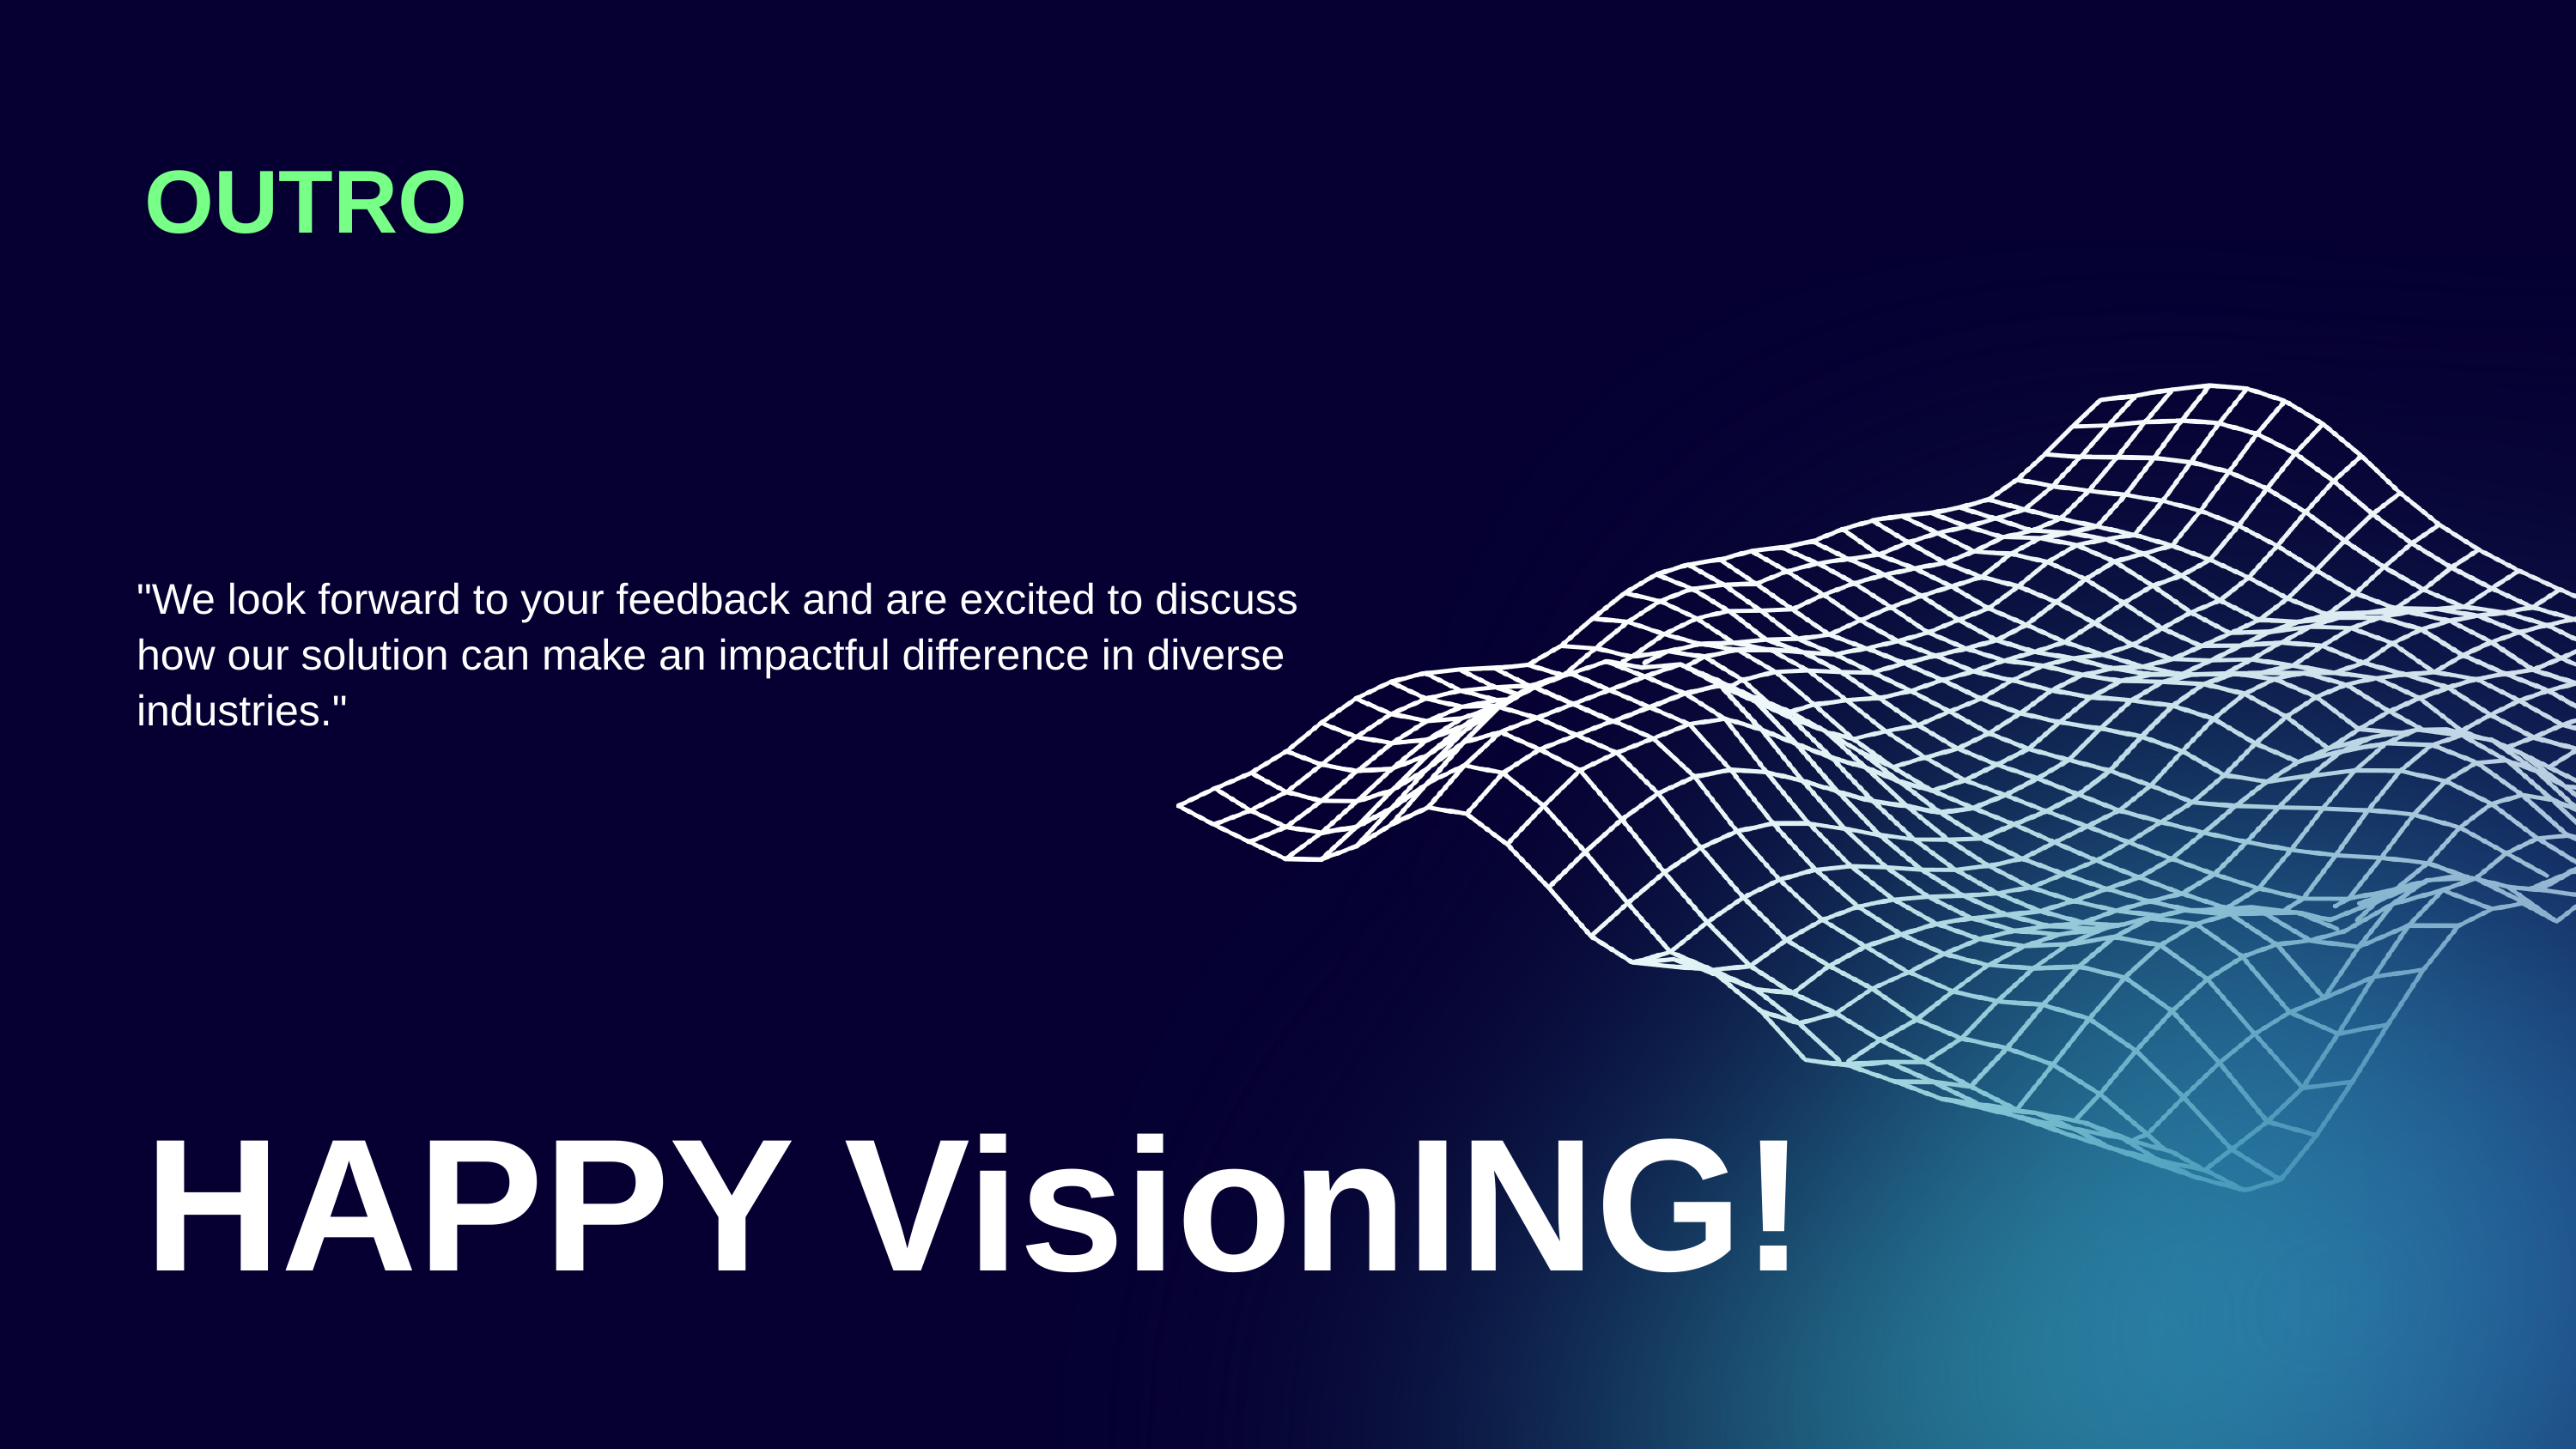

OUTRO

"We look forward to your feedback and are excited to discuss how our solution can make an impactful difference in diverse industries."
HAPPY VisionING!